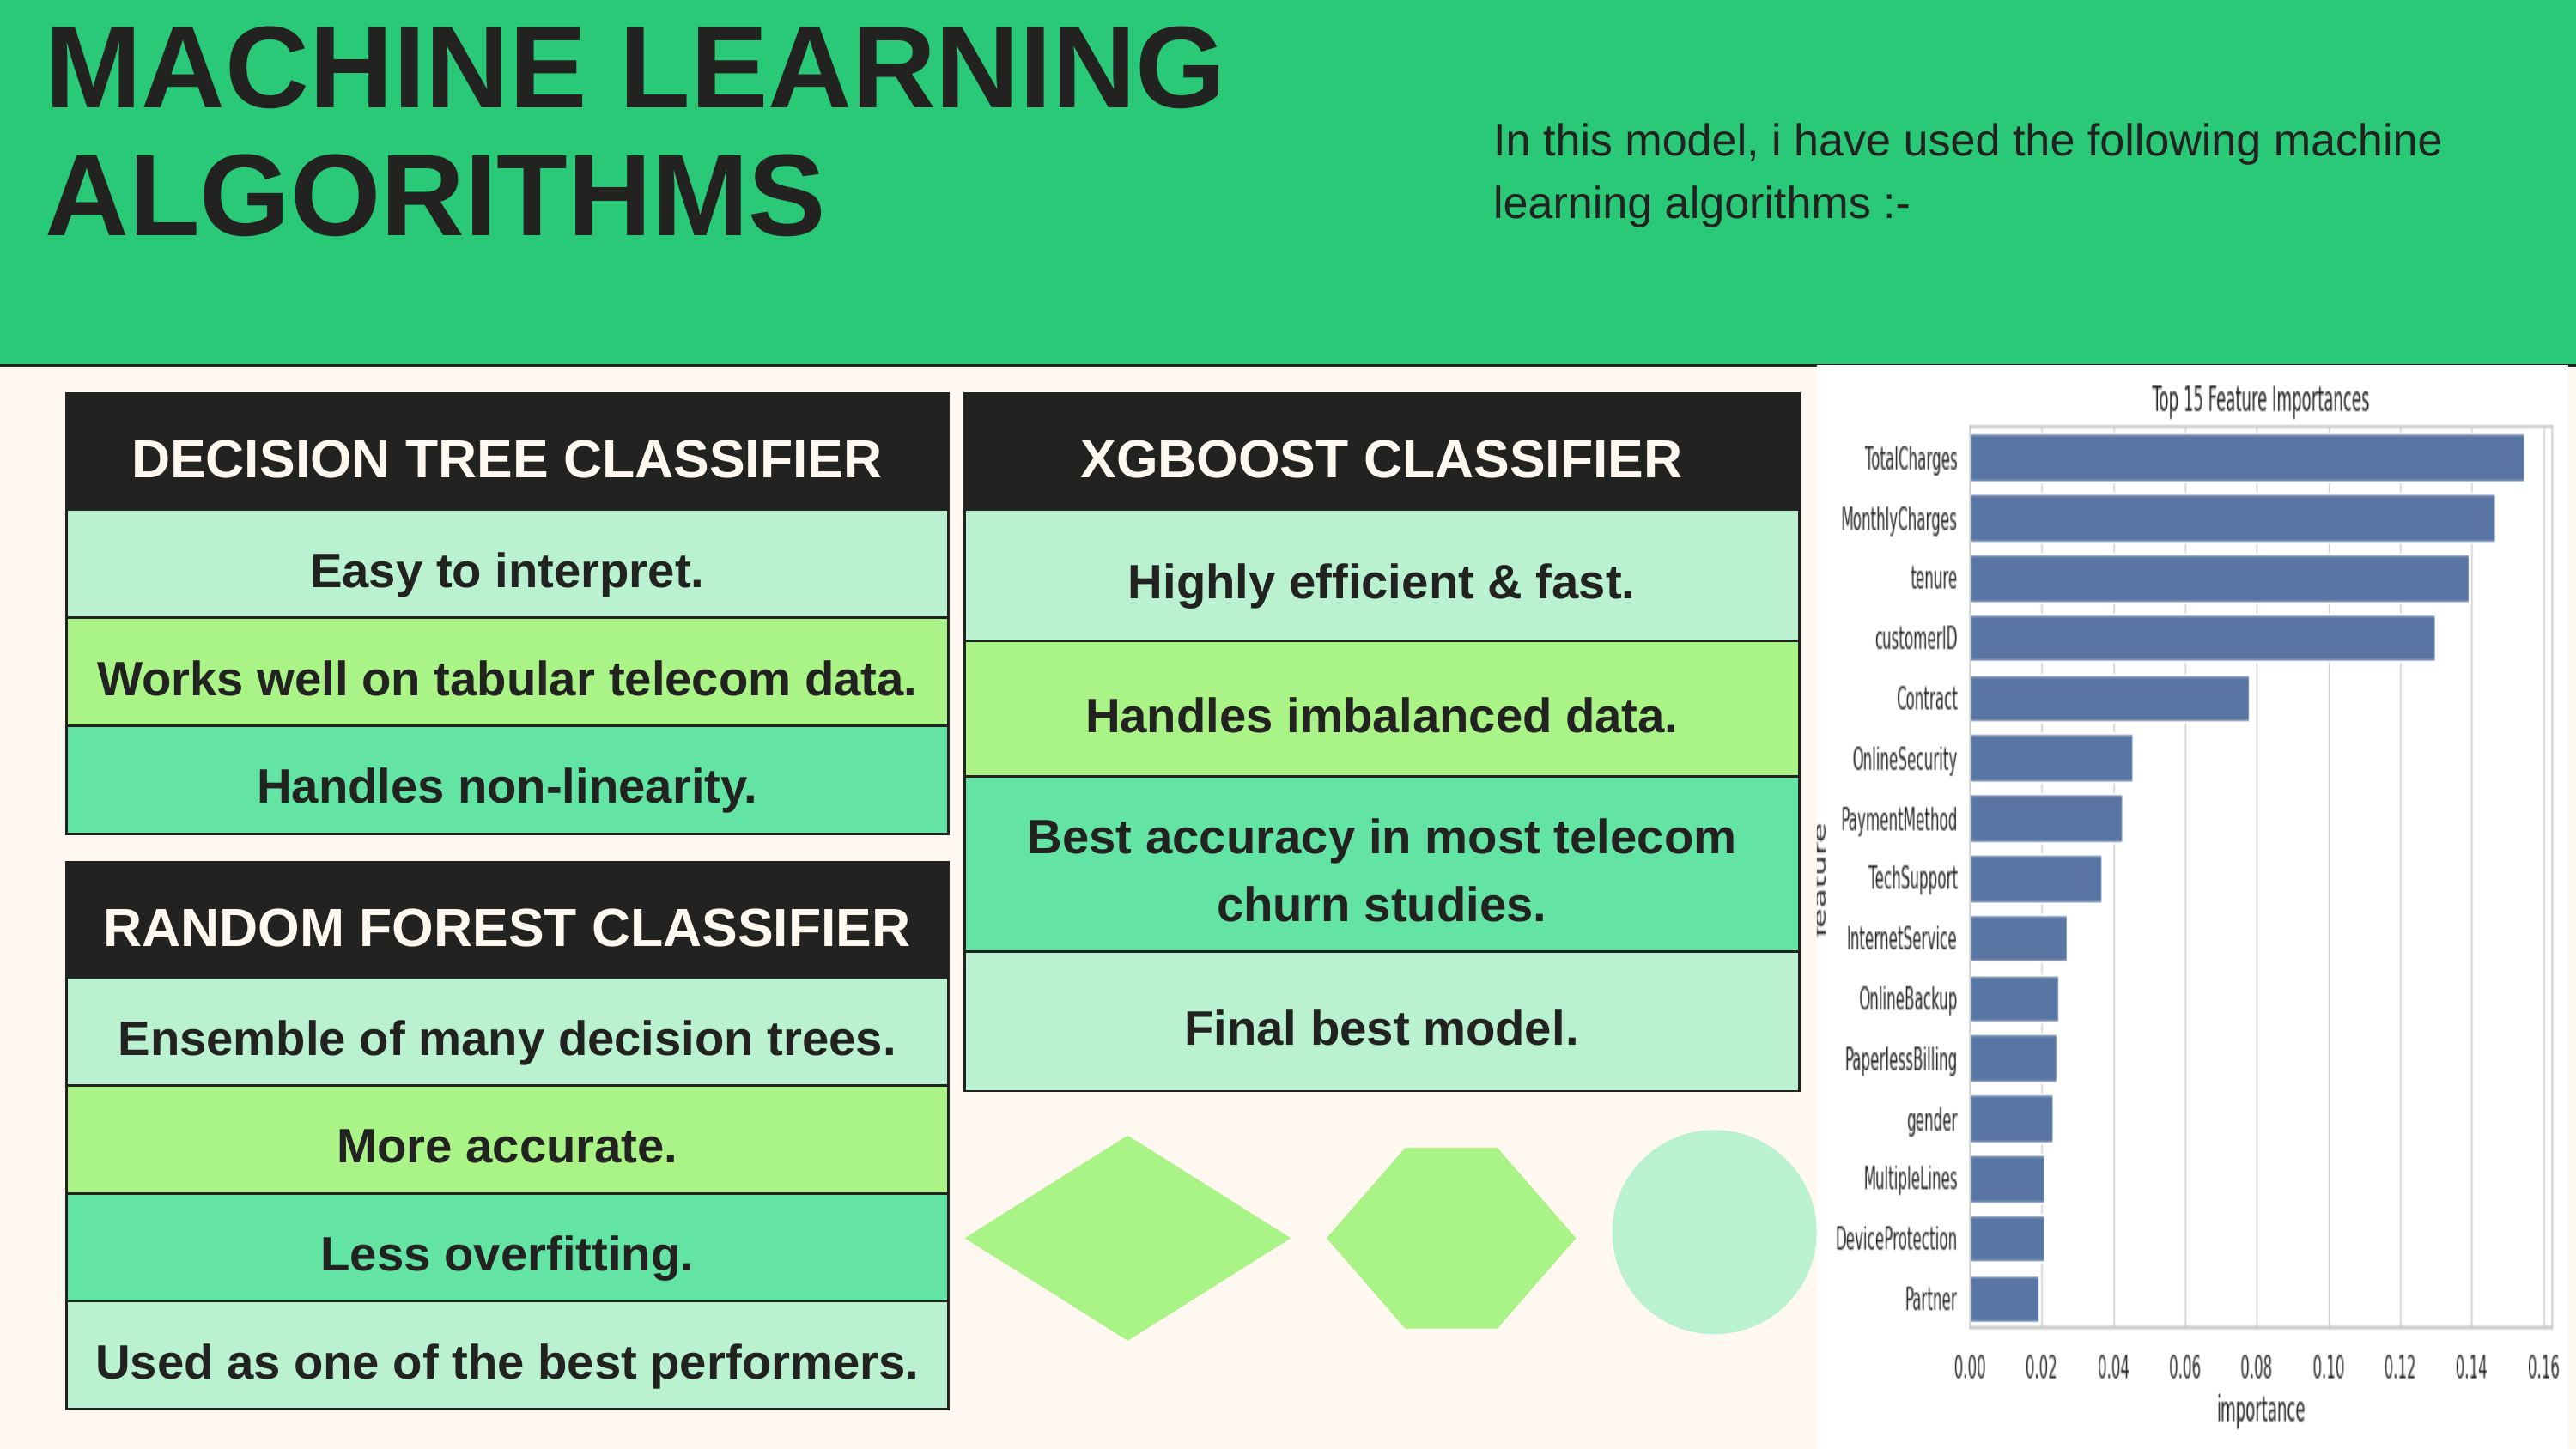

MACHINE LEARNING ALGORITHMS
In this model, i have used the following machine learning algorithms :-
| DECISION TREE CLASSIFIER | DECISION TREE CLASSIFIER | DECISION TREE CLASSIFIER |
| --- | --- | --- |
| Easy to interpret. | Easy to interpret. | Easy to interpret. |
| Works well on tabular telecom data. | Works well on tabular telecom data. | Works well on tabular telecom data. |
| Handles non-linearity. | Handles non-linearity. | Handles non-linearity. |
| XGBOOST CLASSIFIER | XGBOOST CLASSIFIER | XGBOOST CLASSIFIER |
| --- | --- | --- |
| Highly efficient & fast. | Highly efficient & fast. | Highly efficient & fast. |
| Handles imbalanced data. | Handles imbalanced data. | Handles imbalanced data. |
| Best accuracy in most telecom churn studies. | Best accuracy in most telecom churn studies. | Best accuracy in most telecom churn studies. |
| Final best model. | Final best model. | Final best model. |

| RANDOM FOREST CLASSIFIER | RANDOM FOREST CLASSIFIER | RANDOM FOREST CLASSIFIER |
| --- | --- | --- |
| Ensemble of many decision trees. | Ensemble of many decision trees. | Ensemble of many decision trees. |
| More accurate. | More accurate. | More accurate. |
| Less overfitting. | Less overfitting. | Less overfitting. |
| Used as one of the best performers. | Used as one of the best performers. | Used as one of the best performers. |